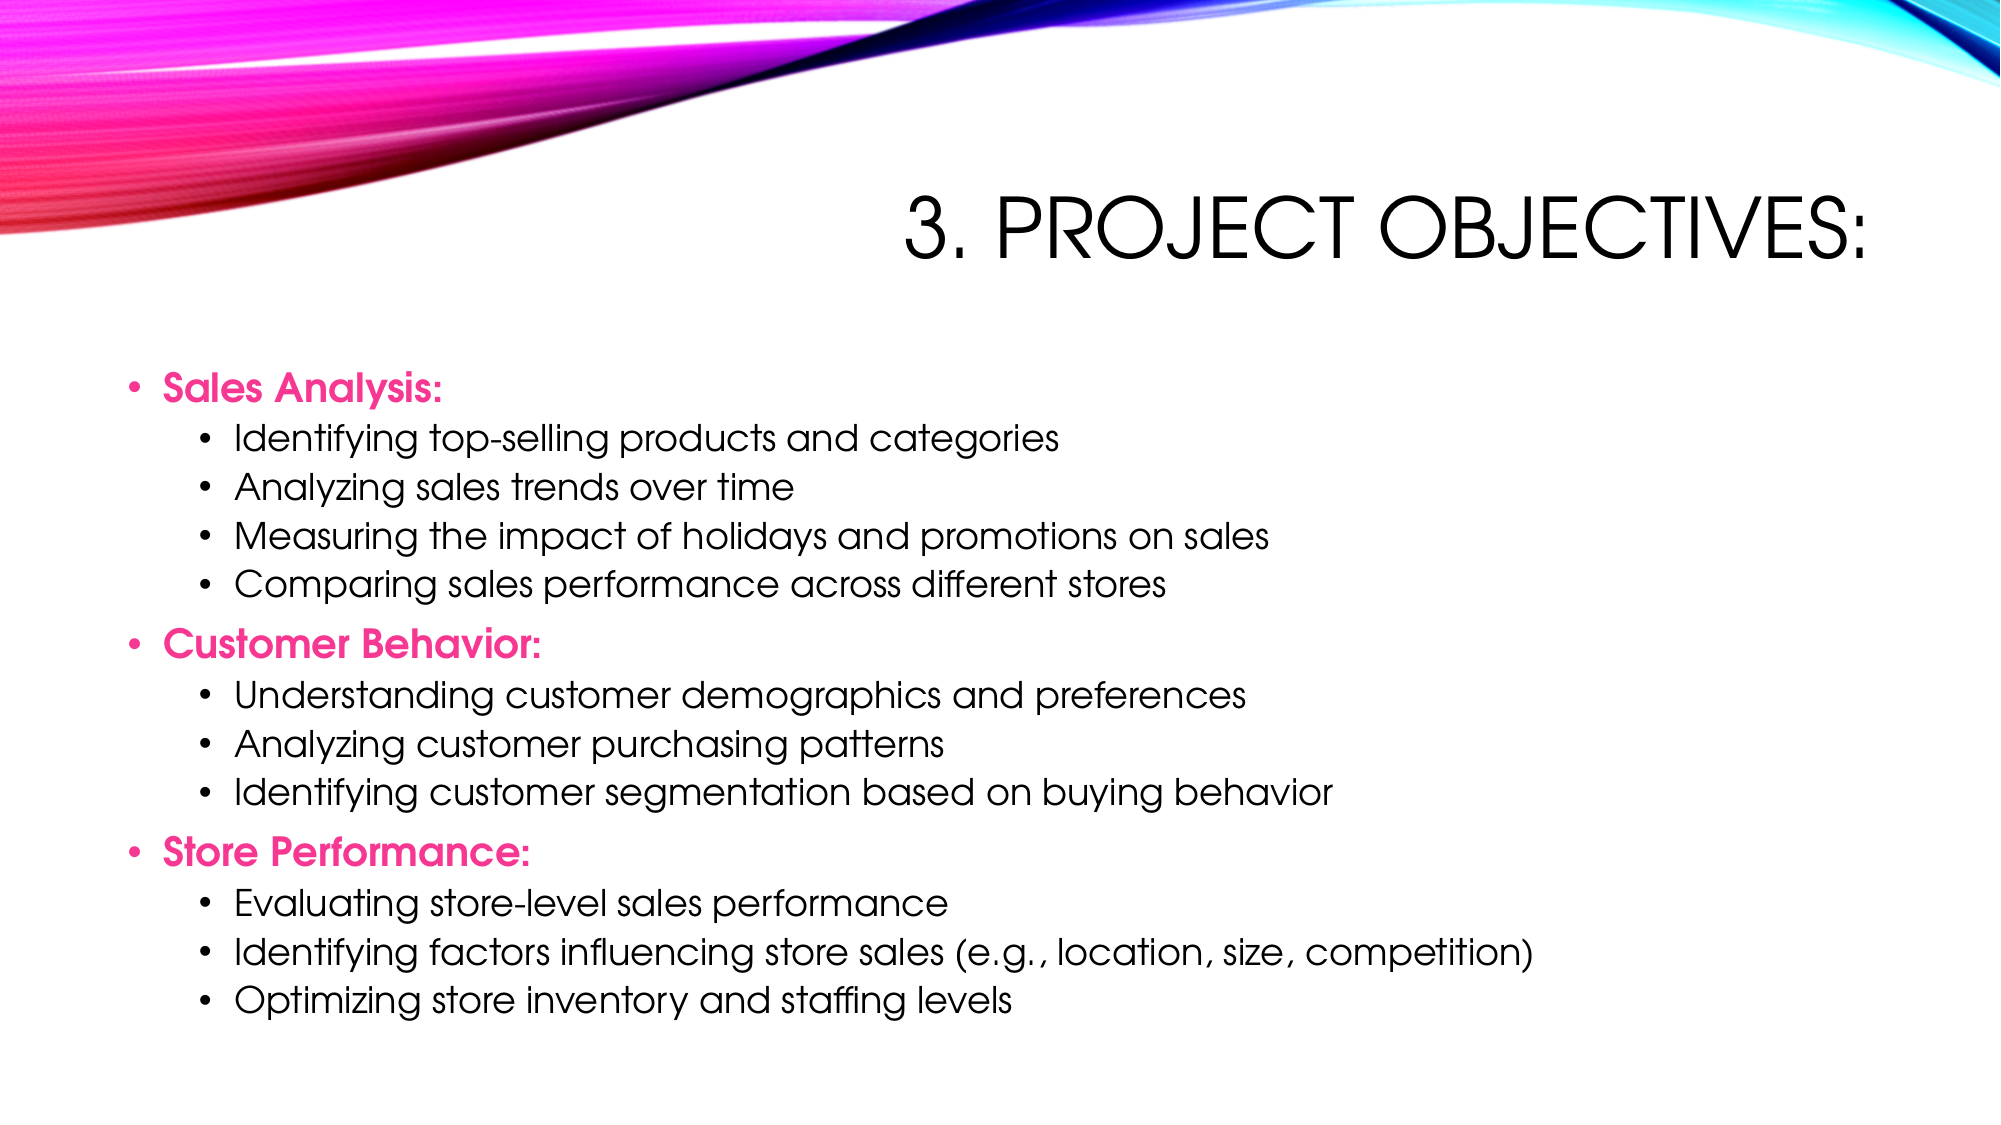

# 3. Project Objectives:
Sales Analysis:
Identifying top-selling products and categories
Analyzing sales trends over time
Measuring the impact of holidays and promotions on sales
Comparing sales performance across different stores
Customer Behavior:
Understanding customer demographics and preferences
Analyzing customer purchasing patterns
Identifying customer segmentation based on buying behavior
Store Performance:
Evaluating store-level sales performance
Identifying factors influencing store sales (e.g., location, size, competition)
Optimizing store inventory and staffing levels